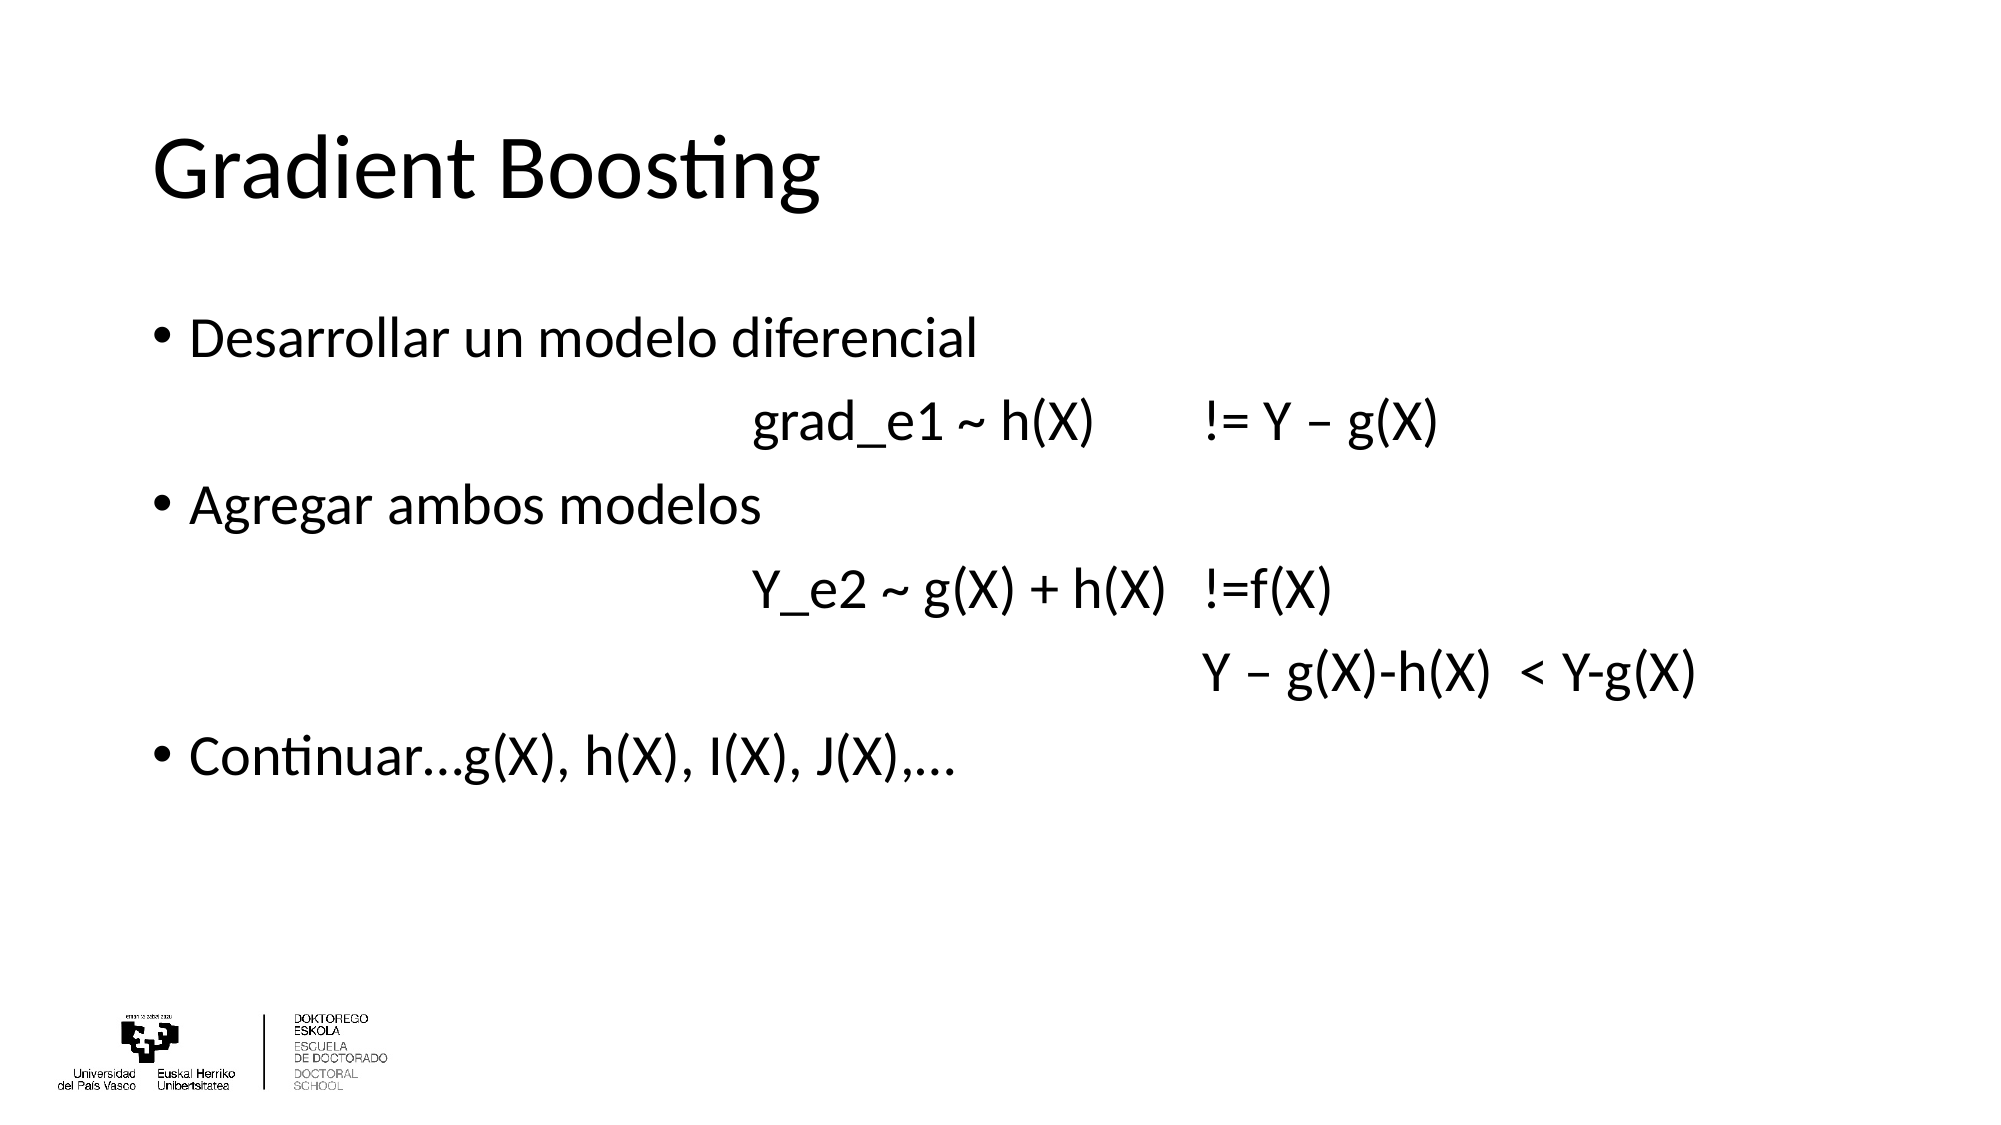

# Gradient Boosting
Desarrollar un modelo diferencial
				grad_e1 ~ h(X)	!= Y – g(X)
Agregar ambos modelos
				Y_e2 ~ g(X) + h(X)	!=f(X)
							Y – g(X)-h(X)  < Y-g(X)
Continuar…g(X), h(X), I(X), J(X),…